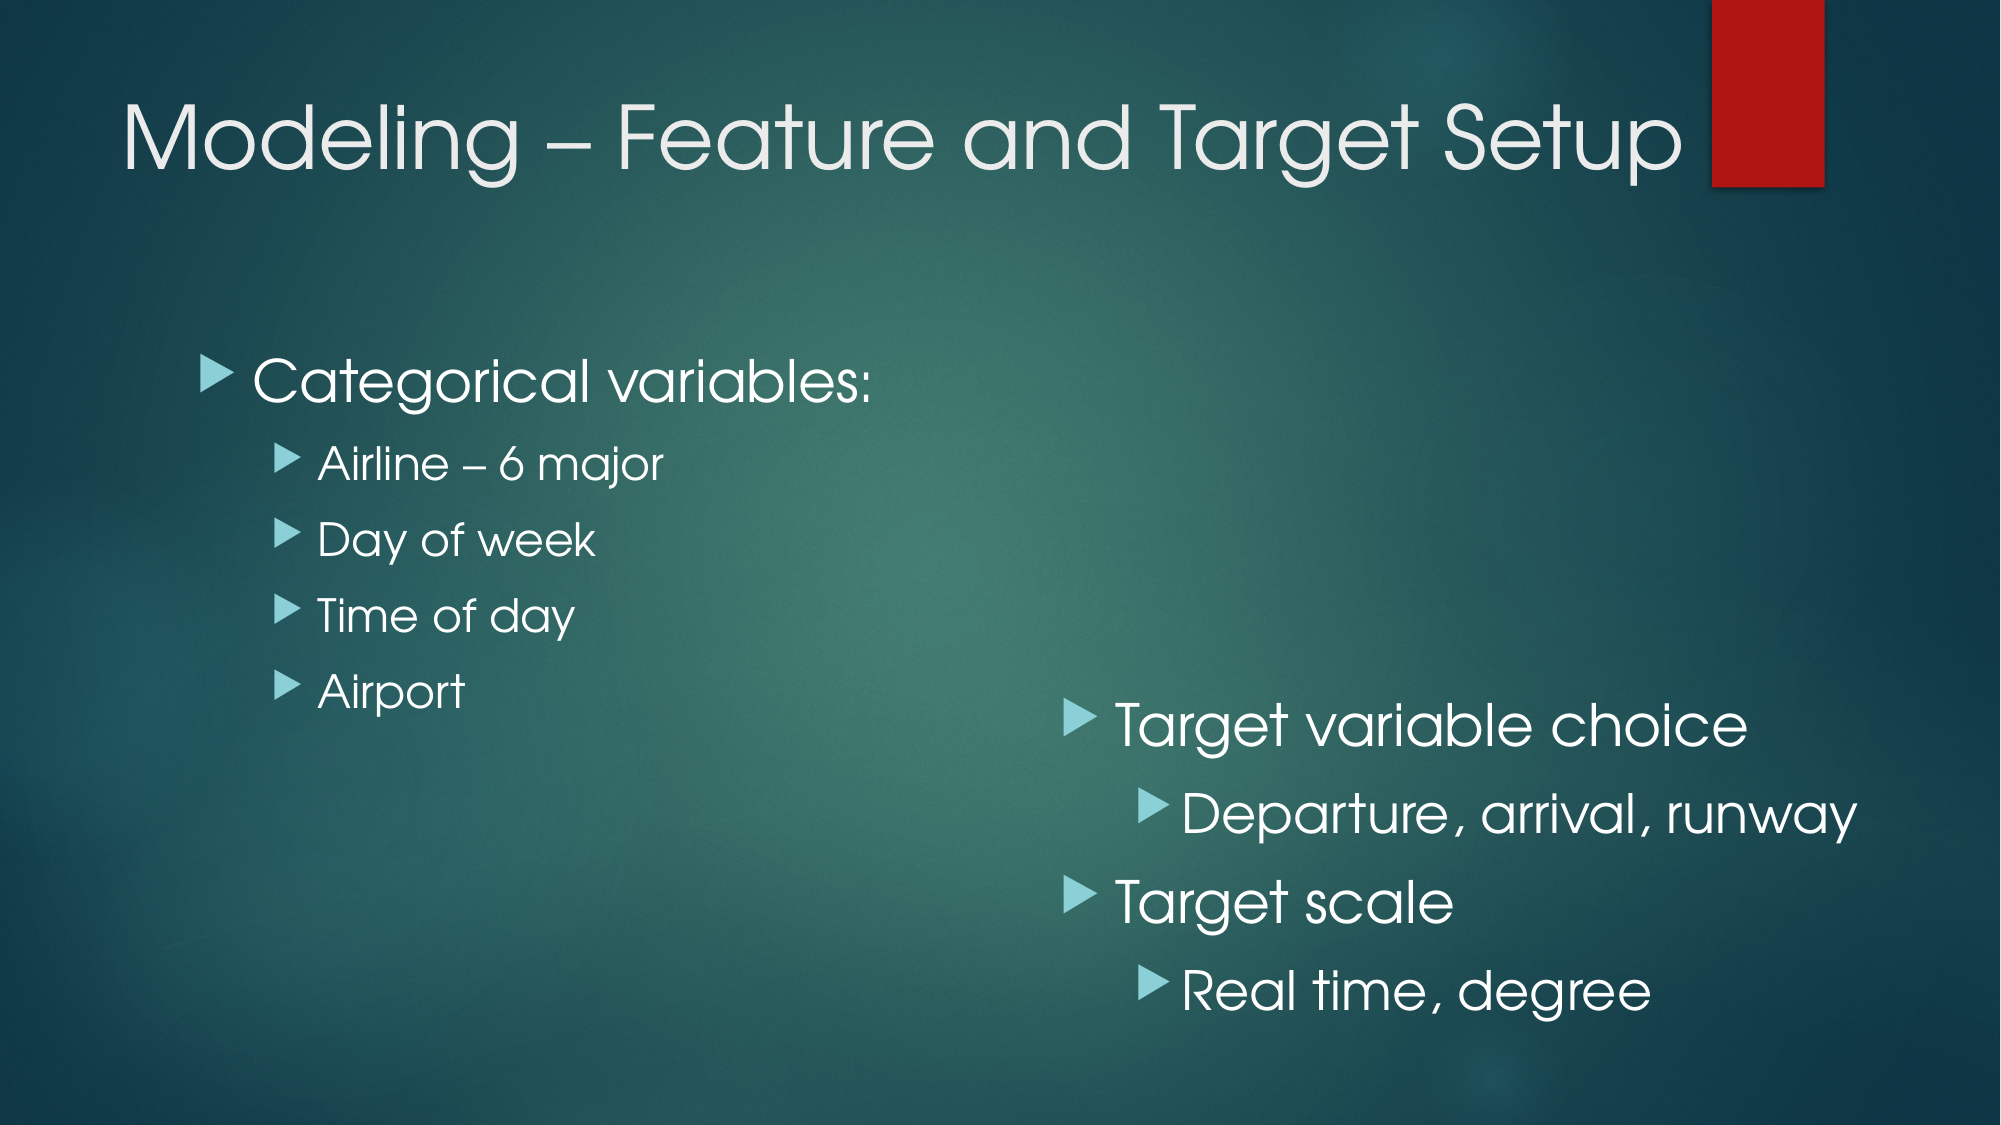

# Modeling – Feature and Target Setup
Categorical variables:
Airline – 6 major
Day of week
Time of day
Airport

Target variable choice
Departure, arrival, runway
Target scale
Real time, degree